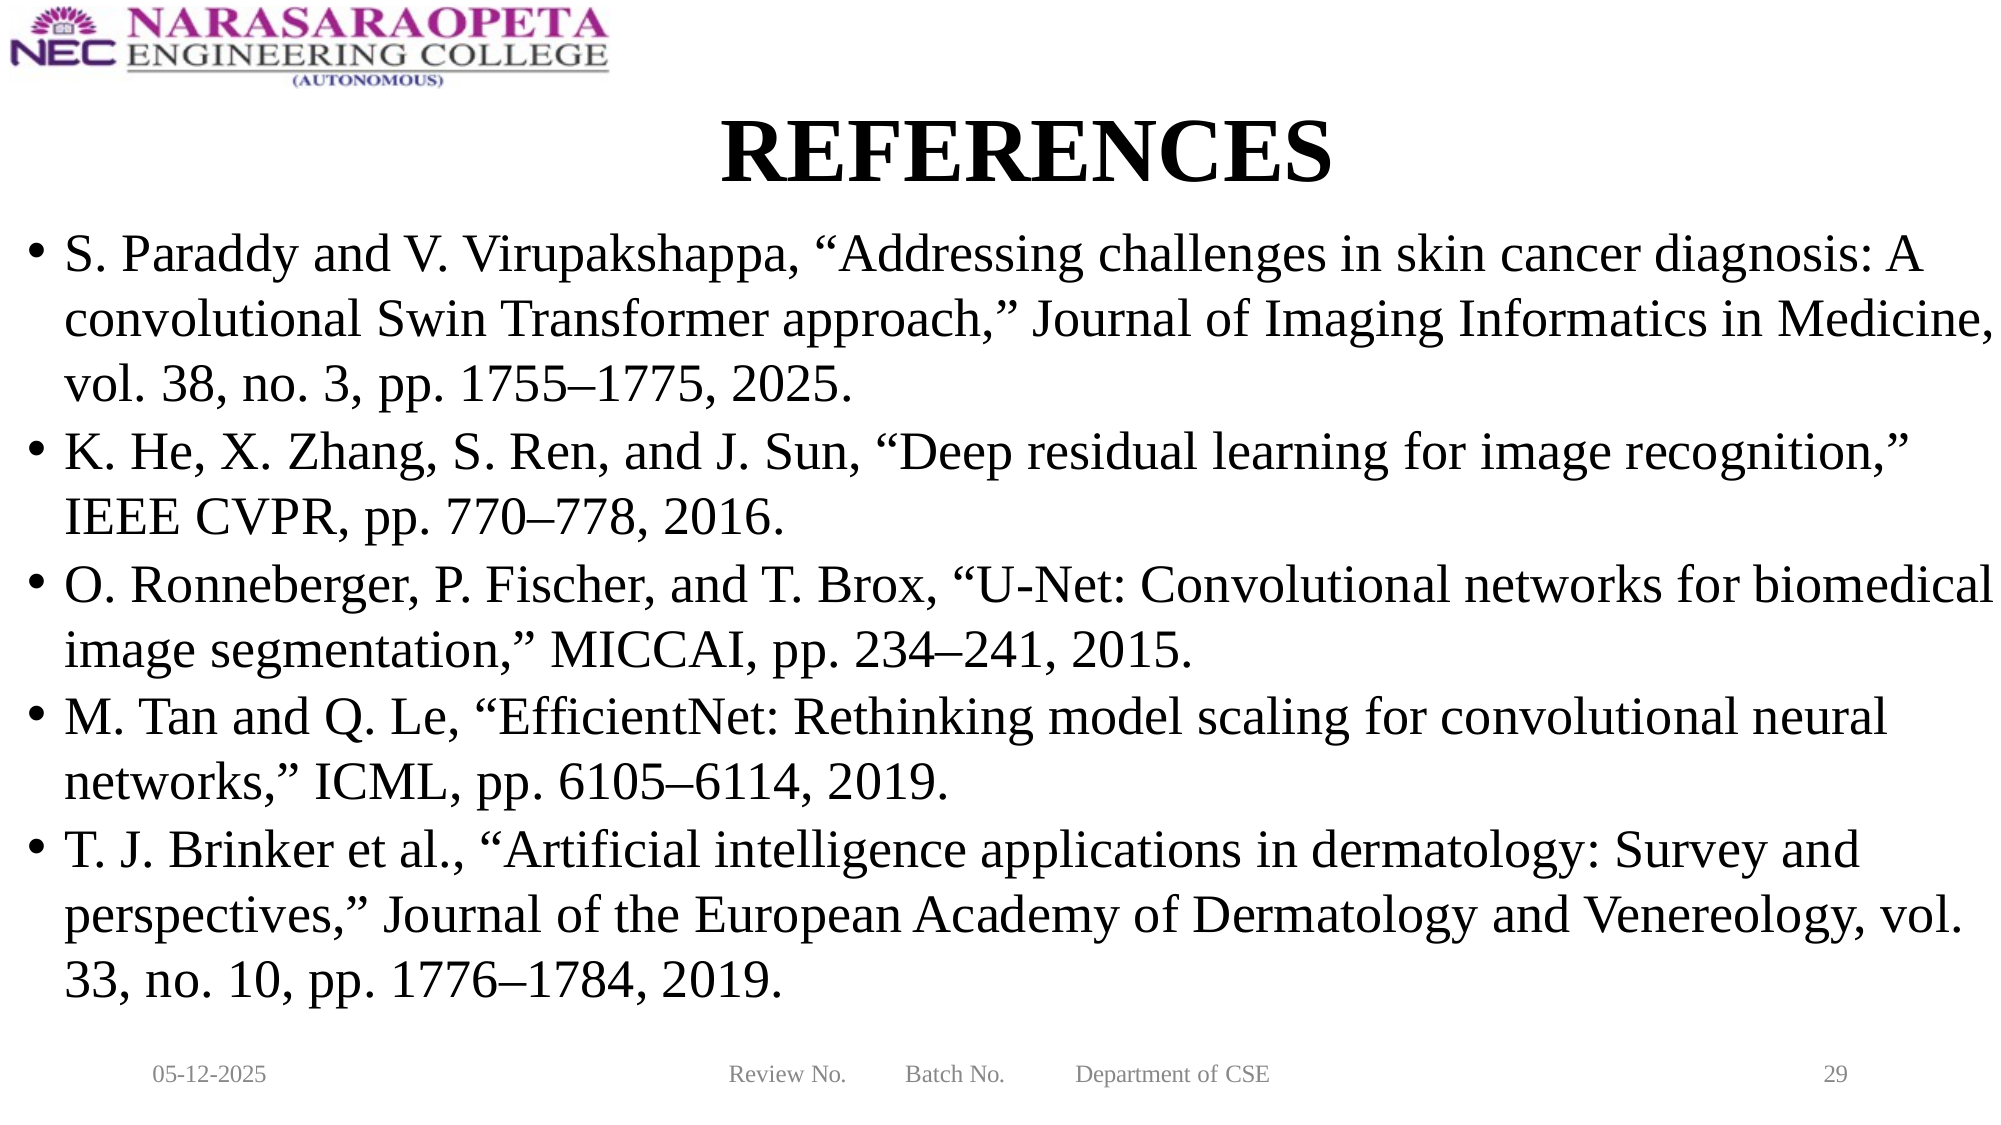

# REFERENCES

S. Paraddy and V. Virupakshappa, “Addressing challenges in skin cancer diagnosis: A convolutional Swin Transformer approach,” Journal of Imaging Informatics in Medicine, vol. 38, no. 3, pp. 1755–1775, 2025.
K. He, X. Zhang, S. Ren, and J. Sun, “Deep residual learning for image recognition,” IEEE CVPR, pp. 770–778, 2016.
O. Ronneberger, P. Fischer, and T. Brox, “U-Net: Convolutional networks for biomedical image segmentation,” MICCAI, pp. 234–241, 2015.
M. Tan and Q. Le, “EfficientNet: Rethinking model scaling for convolutional neural networks,” ICML, pp. 6105–6114, 2019.
T. J. Brinker et al., “Artificial intelligence applications in dermatology: Survey and perspectives,” Journal of the European Academy of Dermatology and Venereology, vol. 33, no. 10, pp. 1776–1784, 2019.

05-12-2025

Review No.
Batch No.
Department of CSE
29